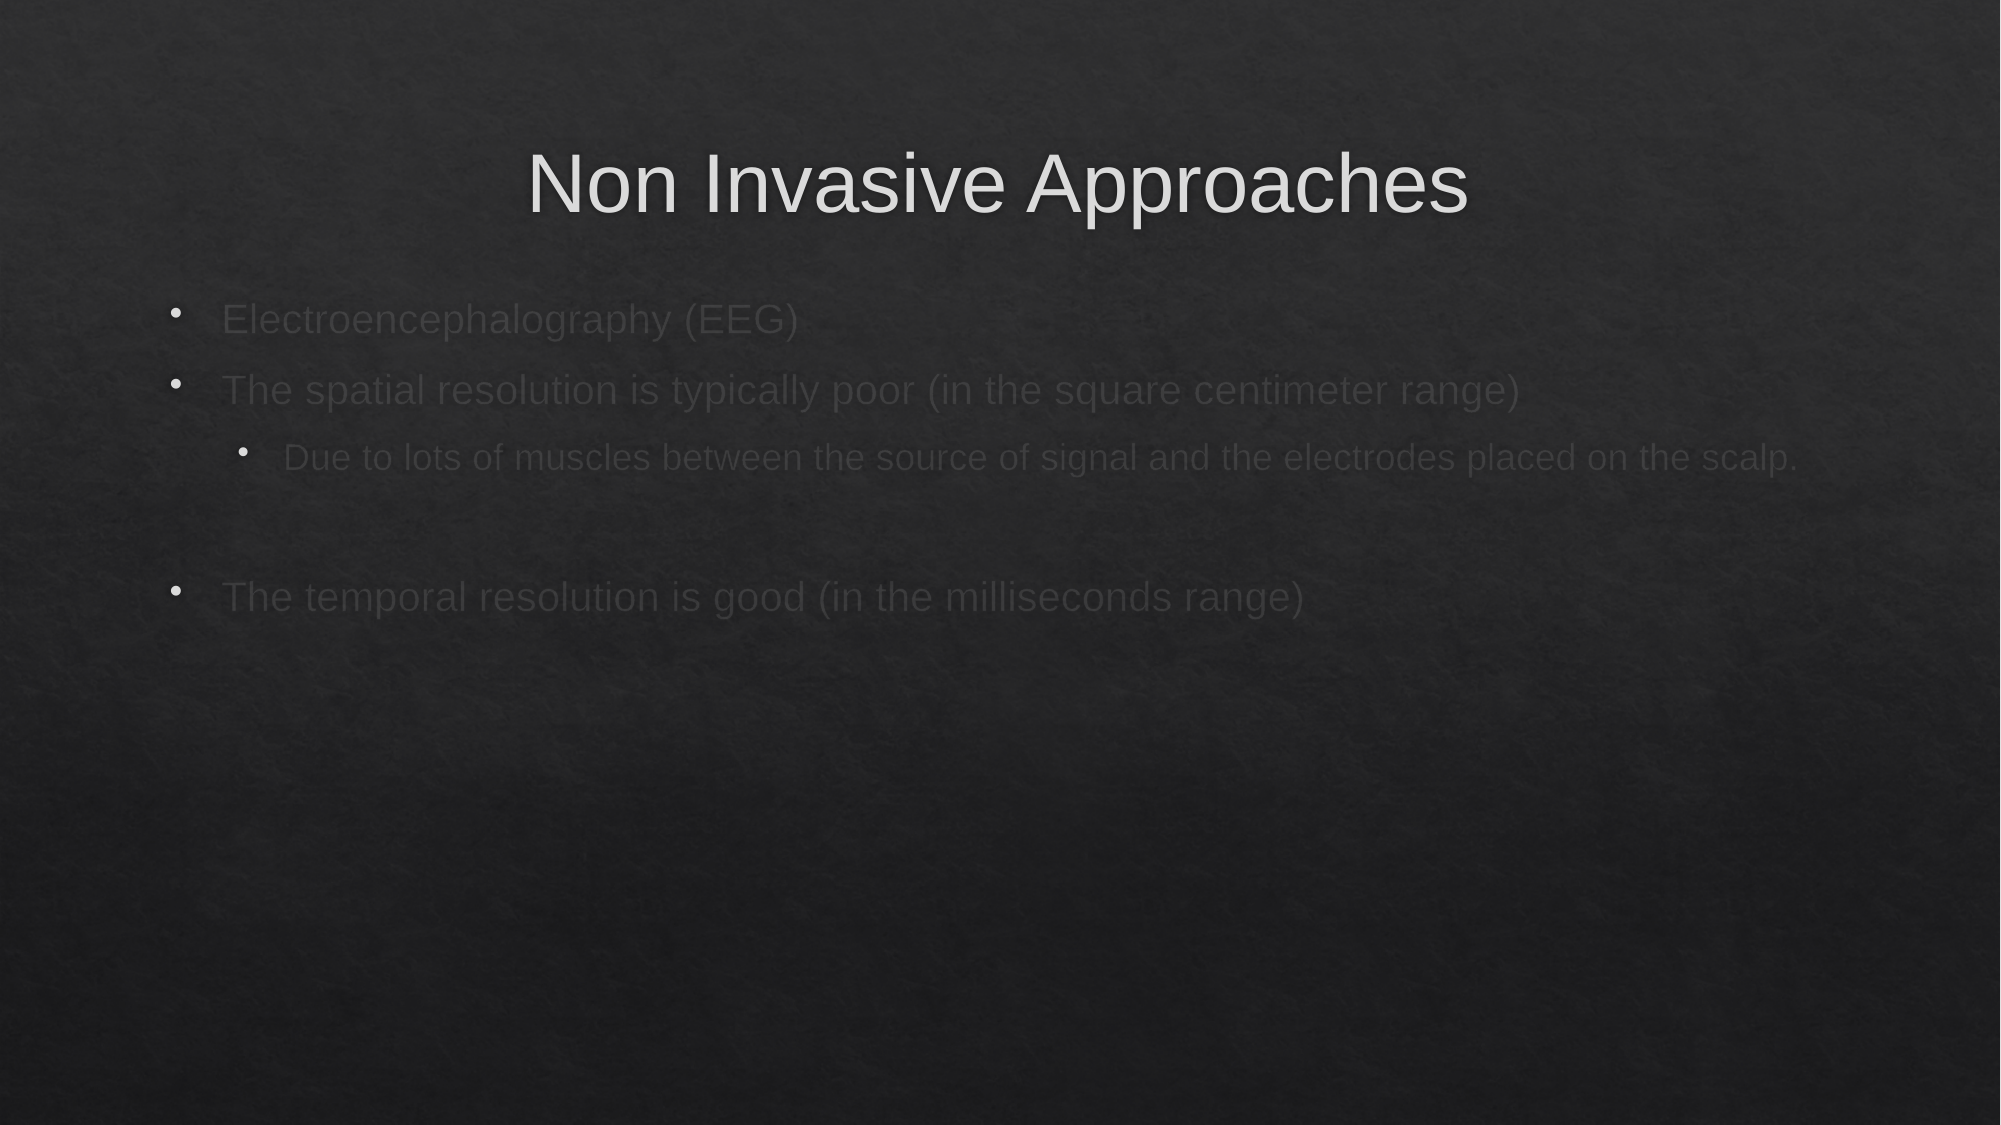

# Non Invasive Approaches
Electroencephalography (EEG)
The spatial resolution is typically poor (in the square centimeter range)
Due to lots of muscles between the source of signal and the electrodes placed on the scalp.

The temporal resolution is good (in the milliseconds range)